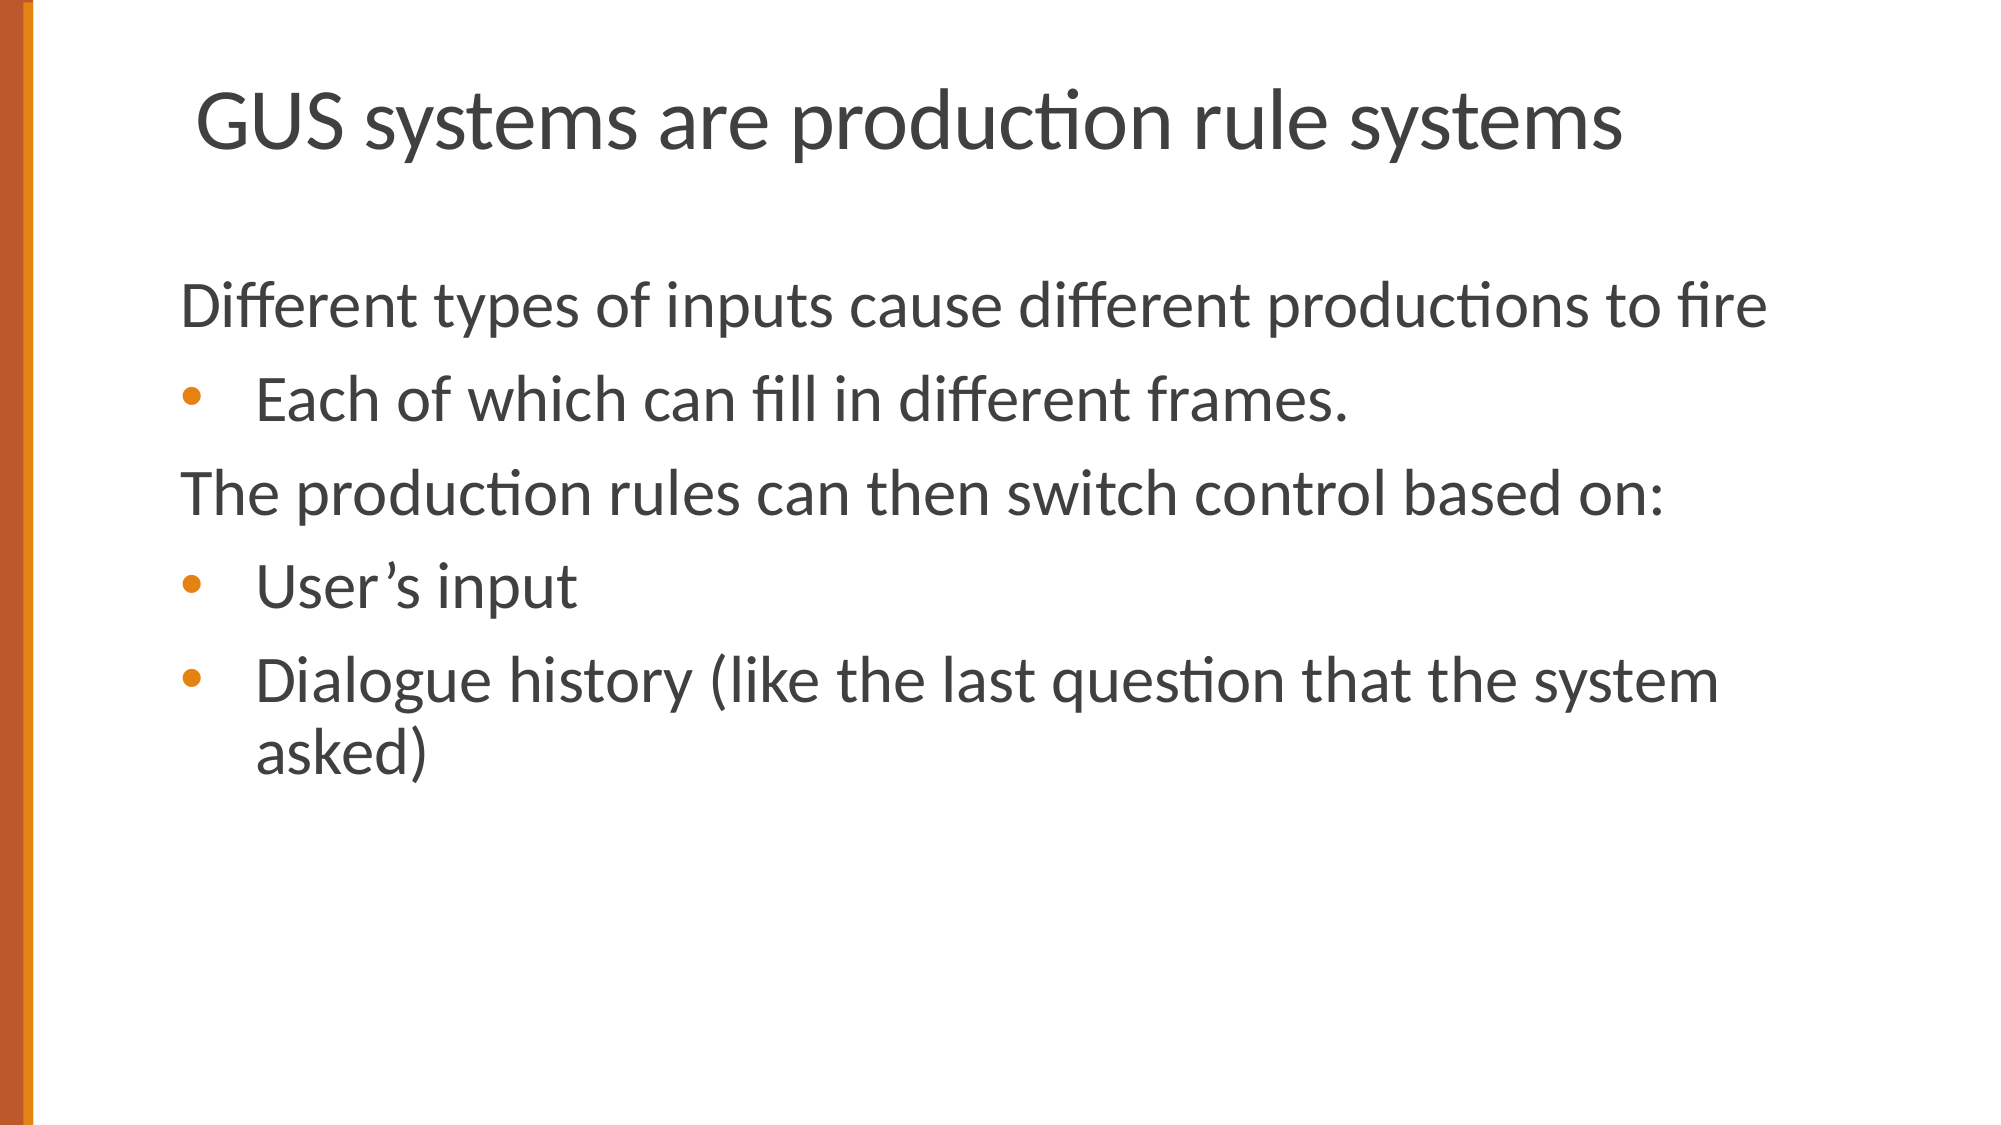

# GUS systems are production rule systems
Different types of inputs cause different productions to fire
Each of which can fill in different frames.
The production rules can then switch control based on:
User’s input
Dialogue history (like the last question that the system asked)